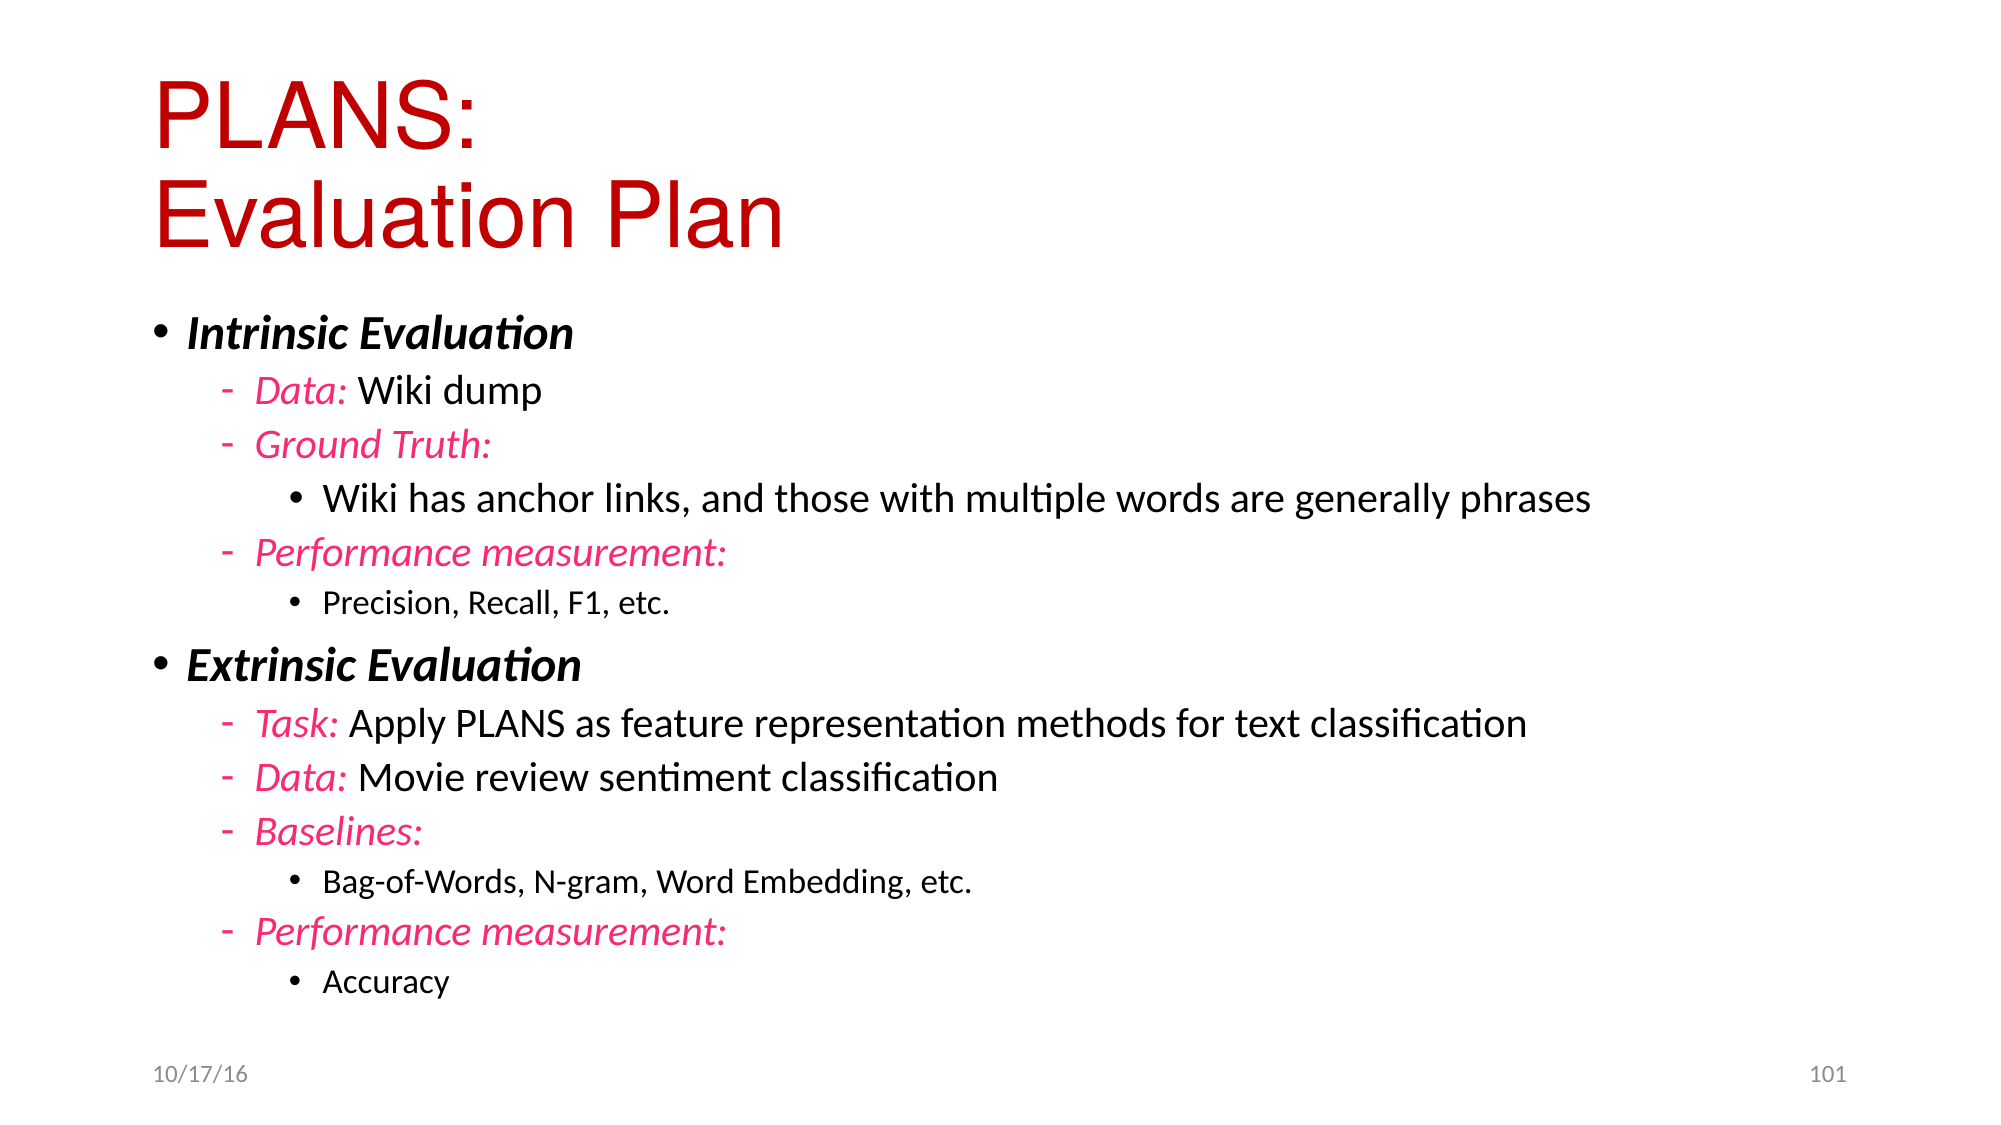

# PLANS: Evaluation Plan
Intrinsic Evaluation
Data: Wiki dump
Ground Truth:
Wiki has anchor links, and those with multiple words are generally phrases
Performance measurement:
Precision, Recall, F1, etc.
Extrinsic Evaluation
Task: Apply PLANS as feature representation methods for text classification
Data: Movie review sentiment classification
Baselines:
Bag-of-Words, N-gram, Word Embedding, etc.
Performance measurement:
Accuracy
10/17/16
101